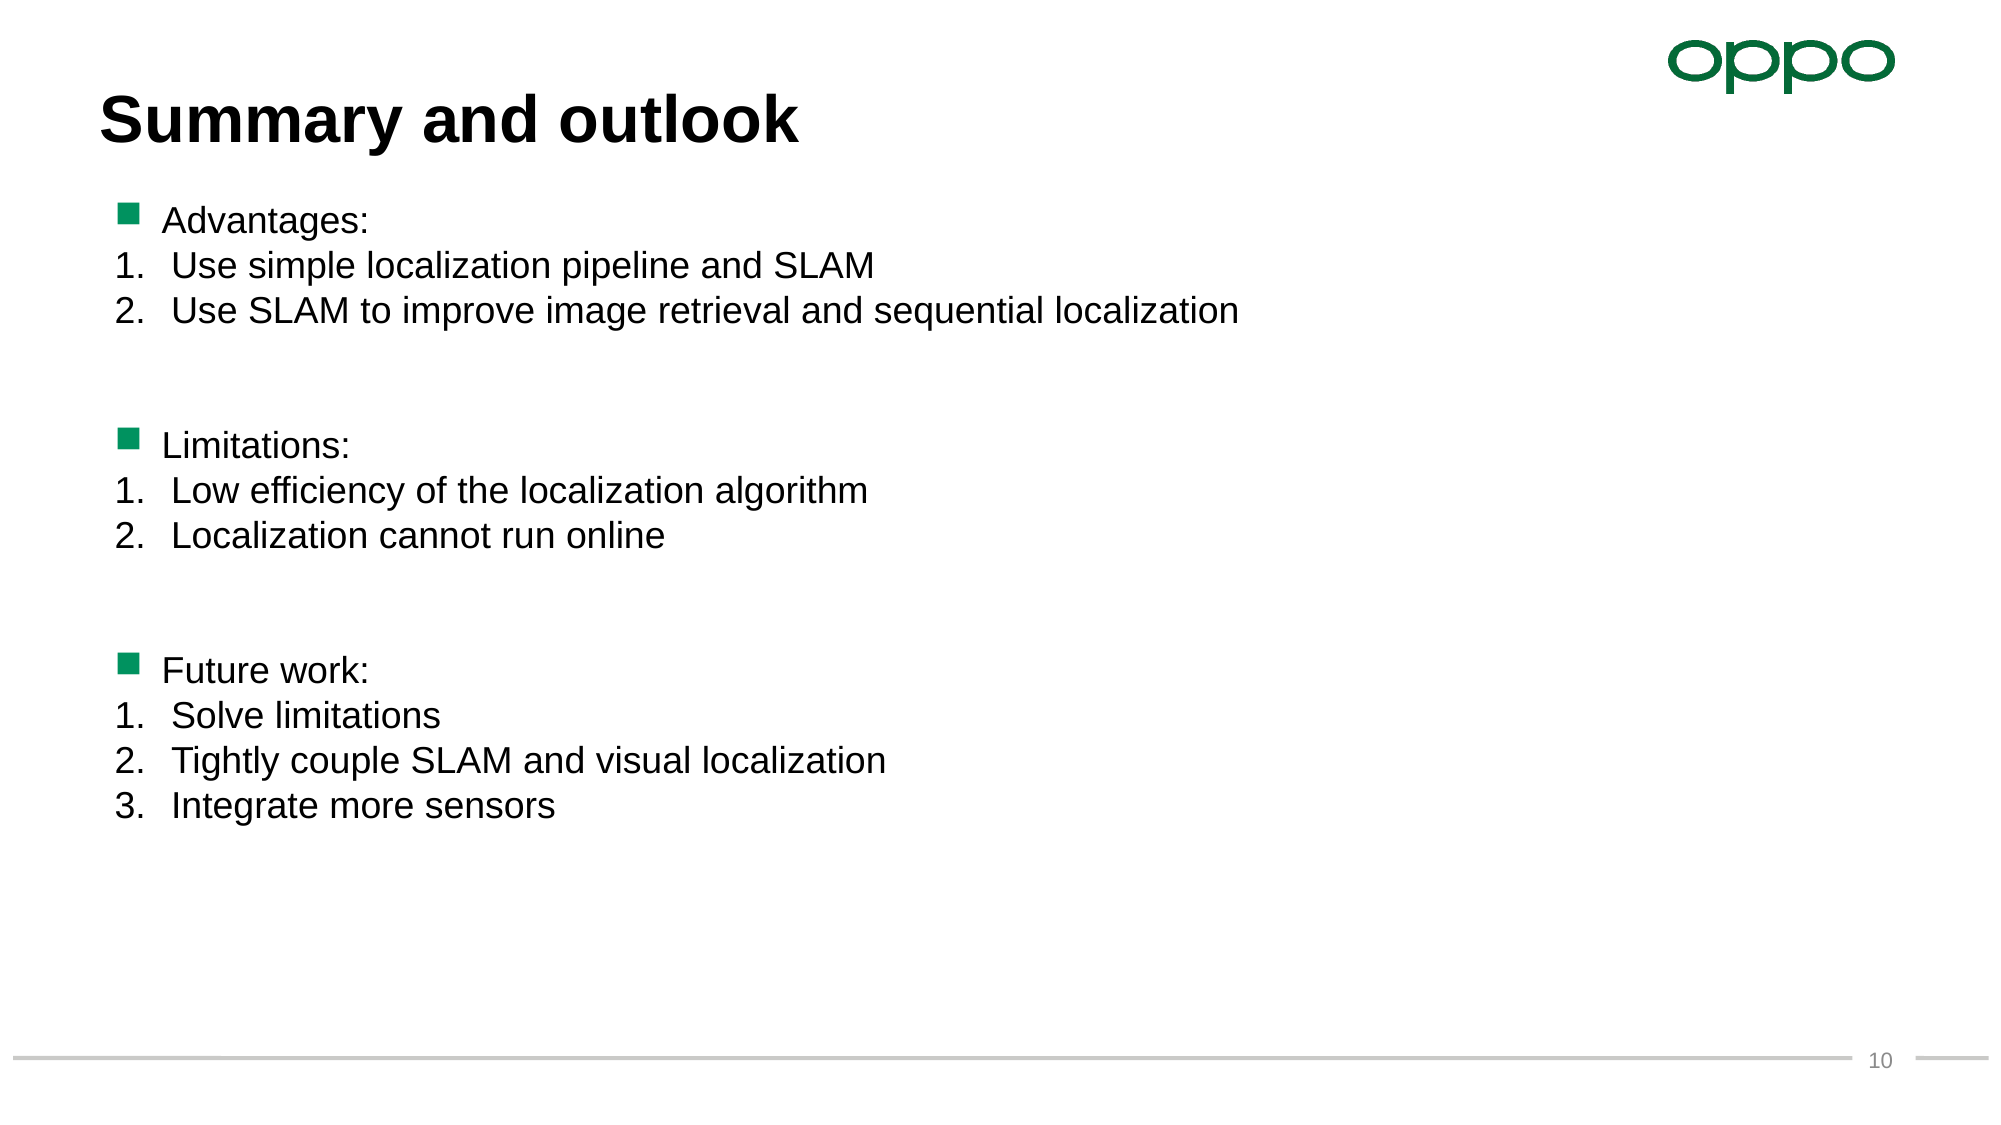

# Summary and outlook
Advantages:
Use simple localization pipeline and SLAM
Use SLAM to improve image retrieval and sequential localization

Limitations:
Low efficiency of the localization algorithm
Localization cannot run online

Future work:
Solve limitations
Tightly couple SLAM and visual localization
Integrate more sensors